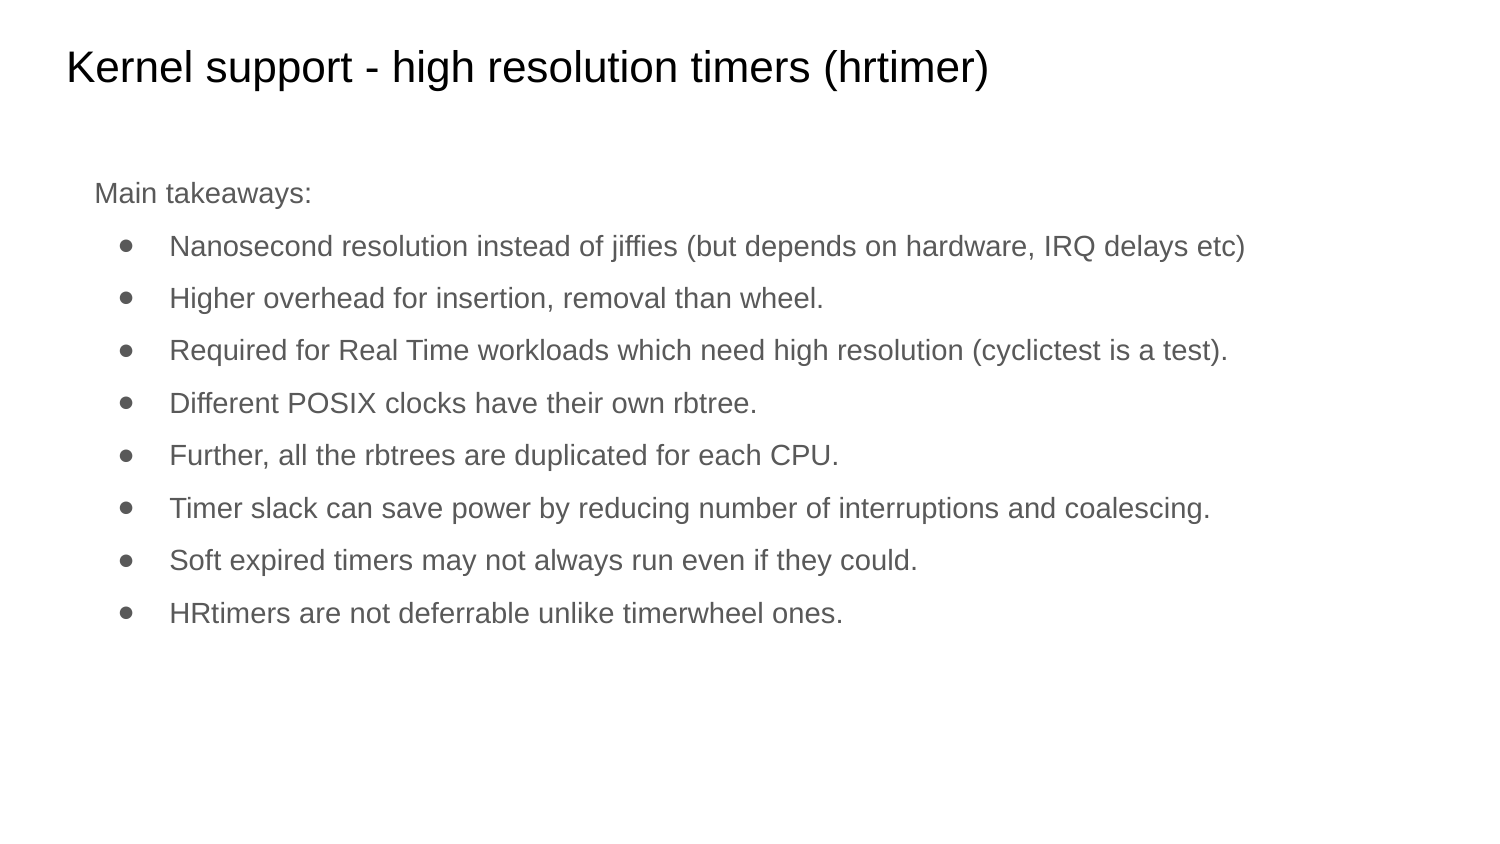

# Kernel support - high resolution timers (hrtimer)
Main takeaways:
Nanosecond resolution instead of jiffies (but depends on hardware, IRQ delays etc)
Higher overhead for insertion, removal than wheel.
Required for Real Time workloads which need high resolution (cyclictest is a test).
Different POSIX clocks have their own rbtree.
Further, all the rbtrees are duplicated for each CPU.
Timer slack can save power by reducing number of interruptions and coalescing.
Soft expired timers may not always run even if they could.
HRtimers are not deferrable unlike timerwheel ones.